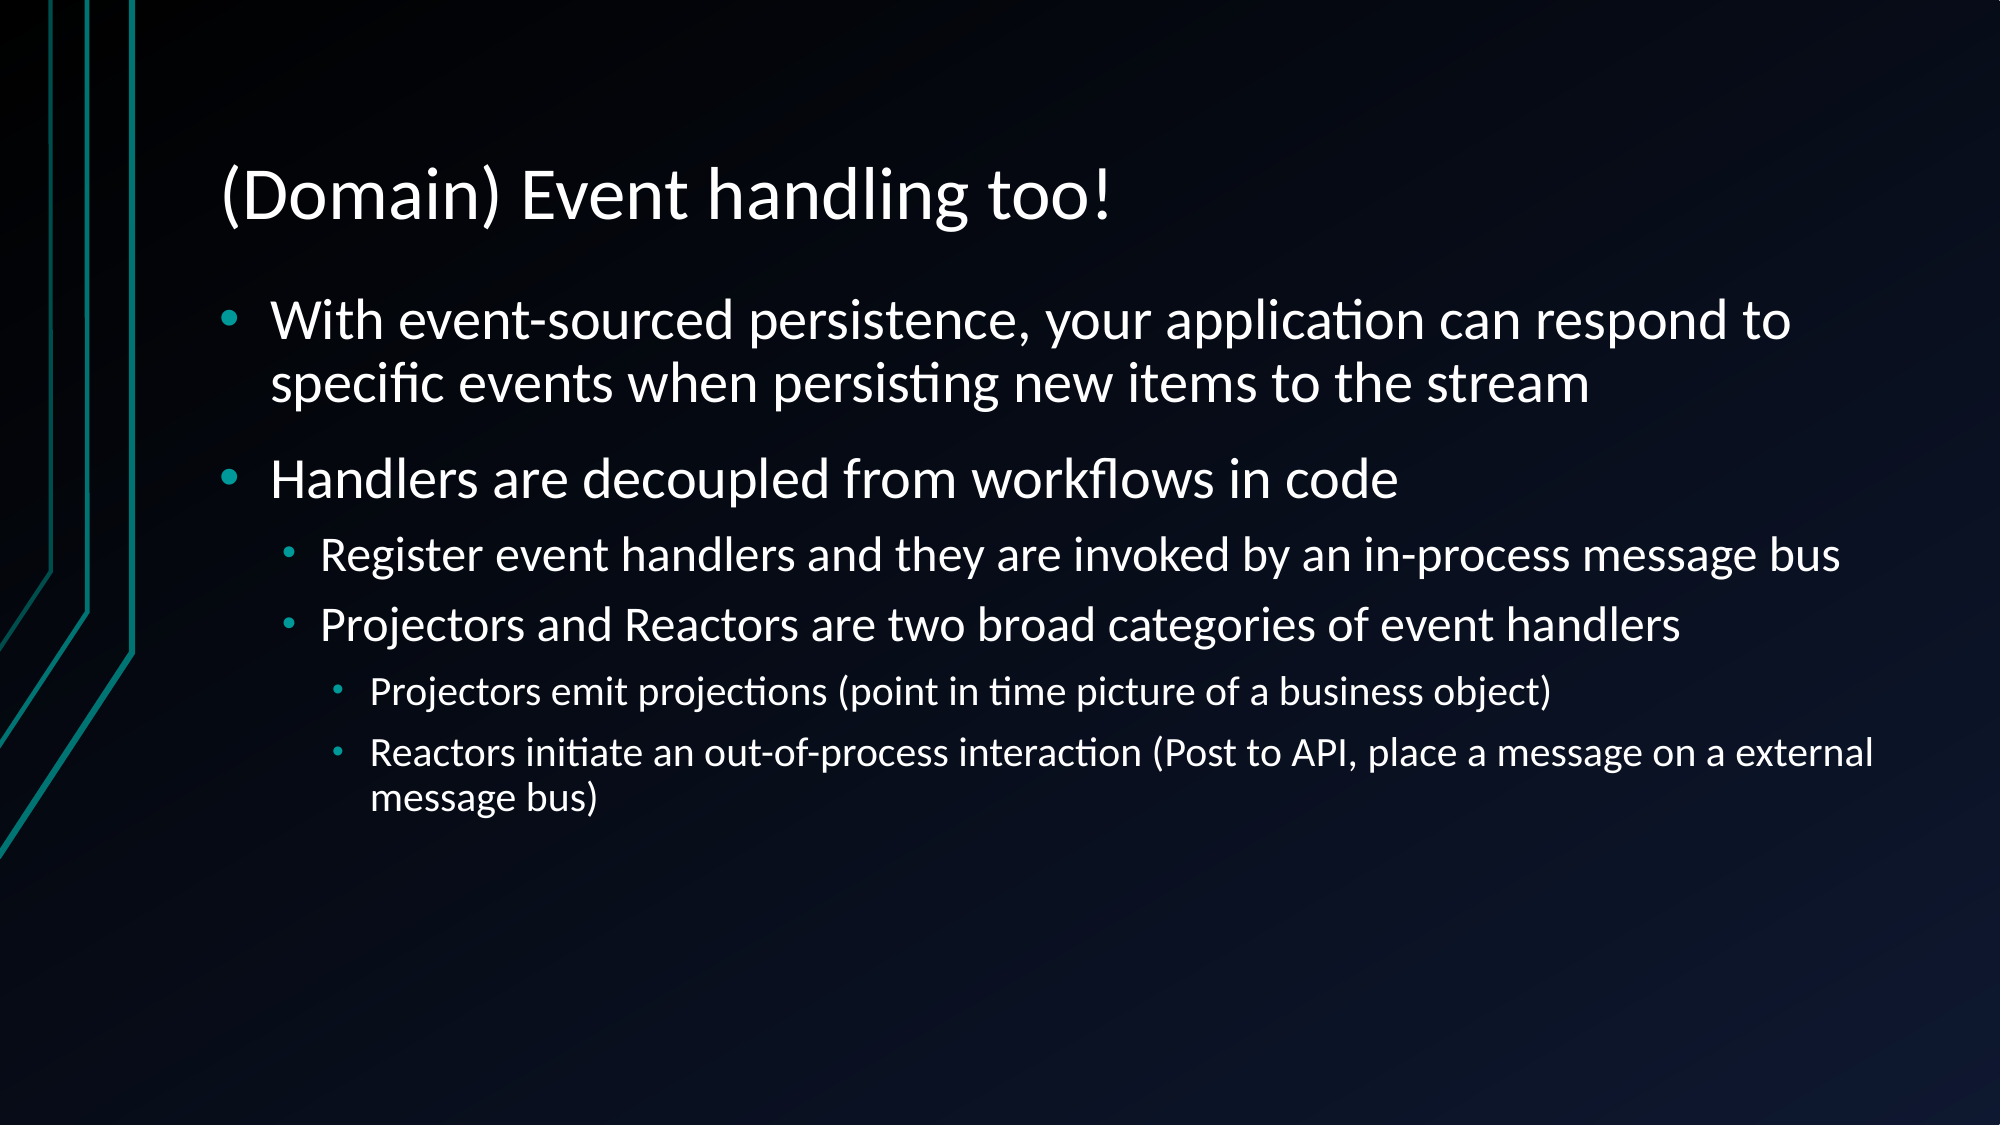

# (Domain) Event handling too!
With event-sourced persistence, your application can respond to specific events when persisting new items to the stream
Handlers are decoupled from workflows in code
Register event handlers and they are invoked by an in-process message bus
Projectors and Reactors are two broad categories of event handlers
Projectors emit projections (point in time picture of a business object)
Reactors initiate an out-of-process interaction (Post to API, place a message on a external message bus)